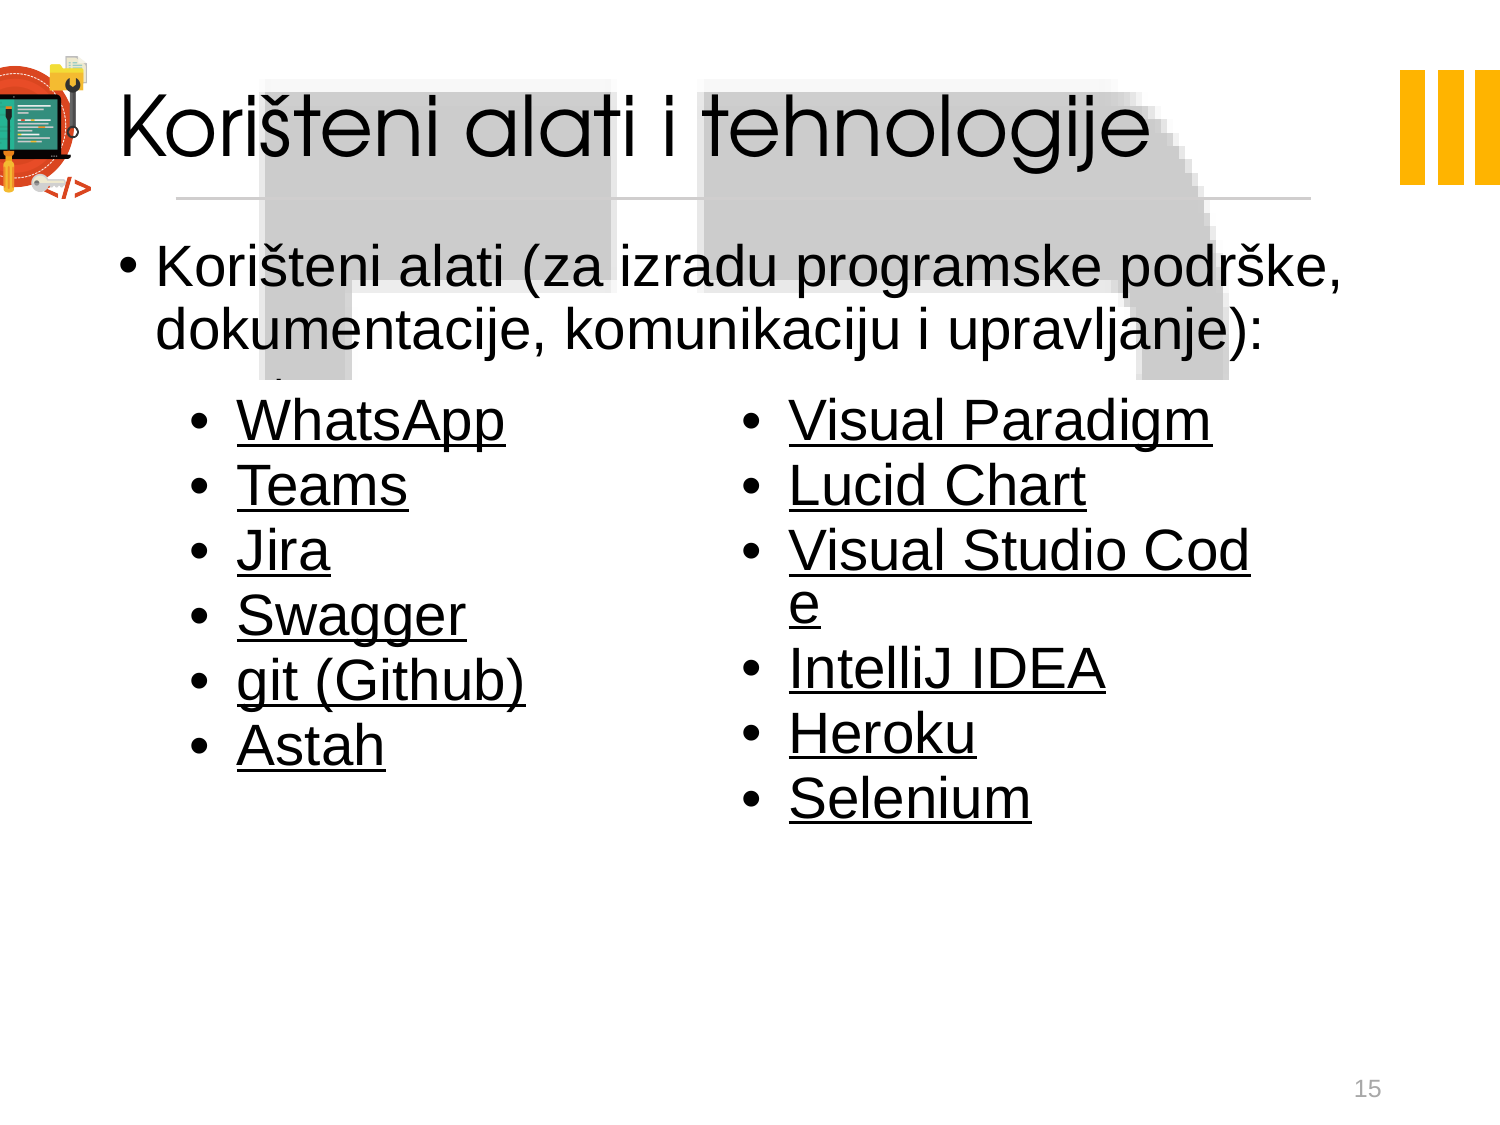

# Korišteni alati i tehnologije
Korišteni alati (za izradu programske podrške, dokumentacije, komunikaciju i upravljanje):
WhatsApp
Teams
Jira
Github
Astah
Visual Paradigm
Lucid Chart
Visual Studio Code
IntelliJ IDEA
Heroku
PostgresSQL

| WhatsApp Teams Jira Swagger git (Github) Astah | Visual Paradigm Lucid Chart Visual Studio Code IntelliJ IDEA Heroku Selenium |
| --- | --- |
15